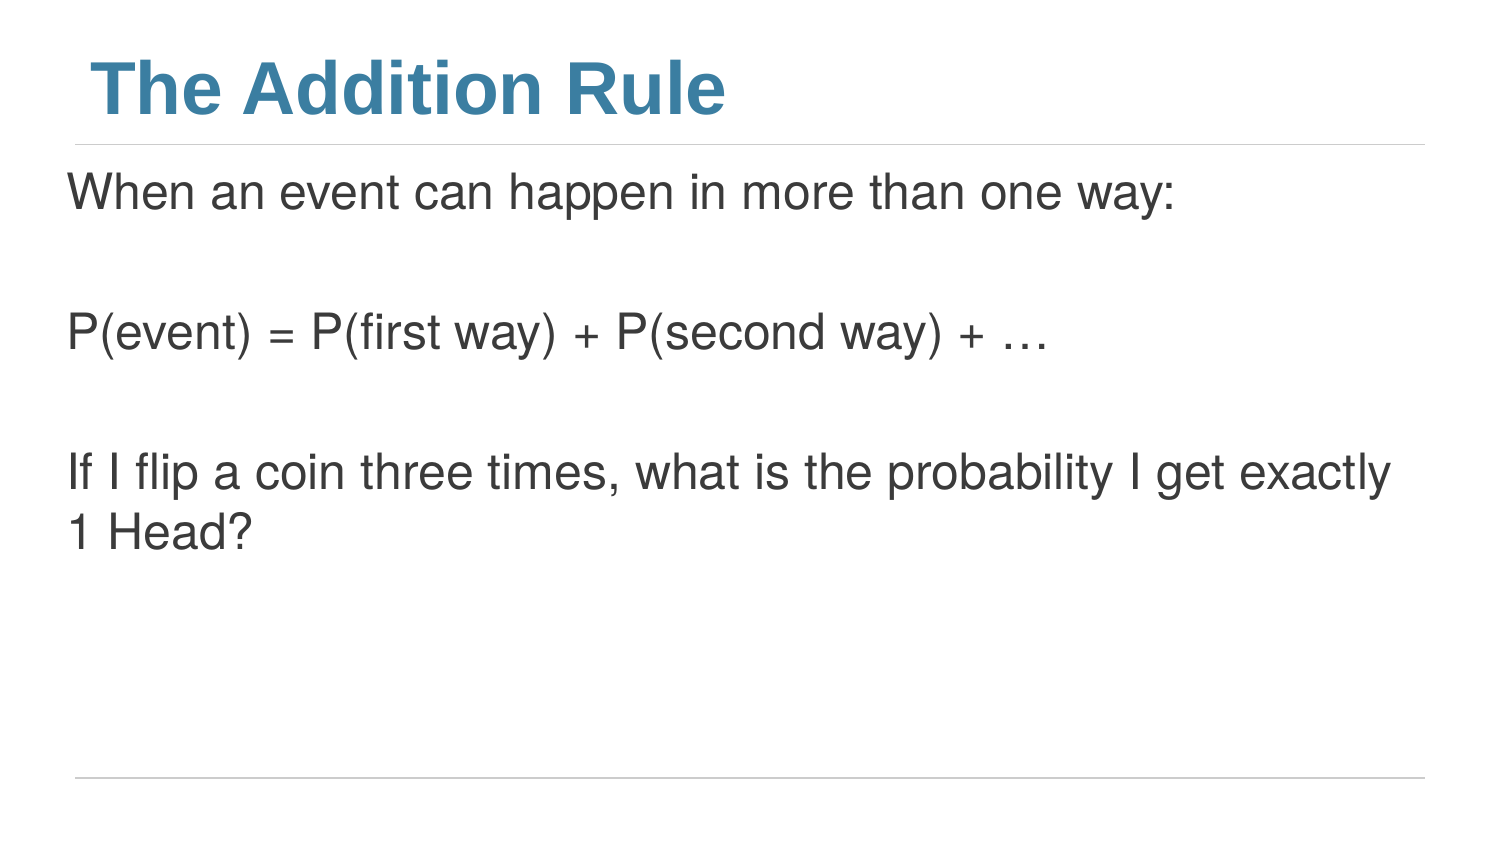

# The Addition Rule
When an event can happen in more than one way:

P(event) = P(first way) + P(second way) + …

If I flip a coin three times, what is the probability I get exactly 1 Head?